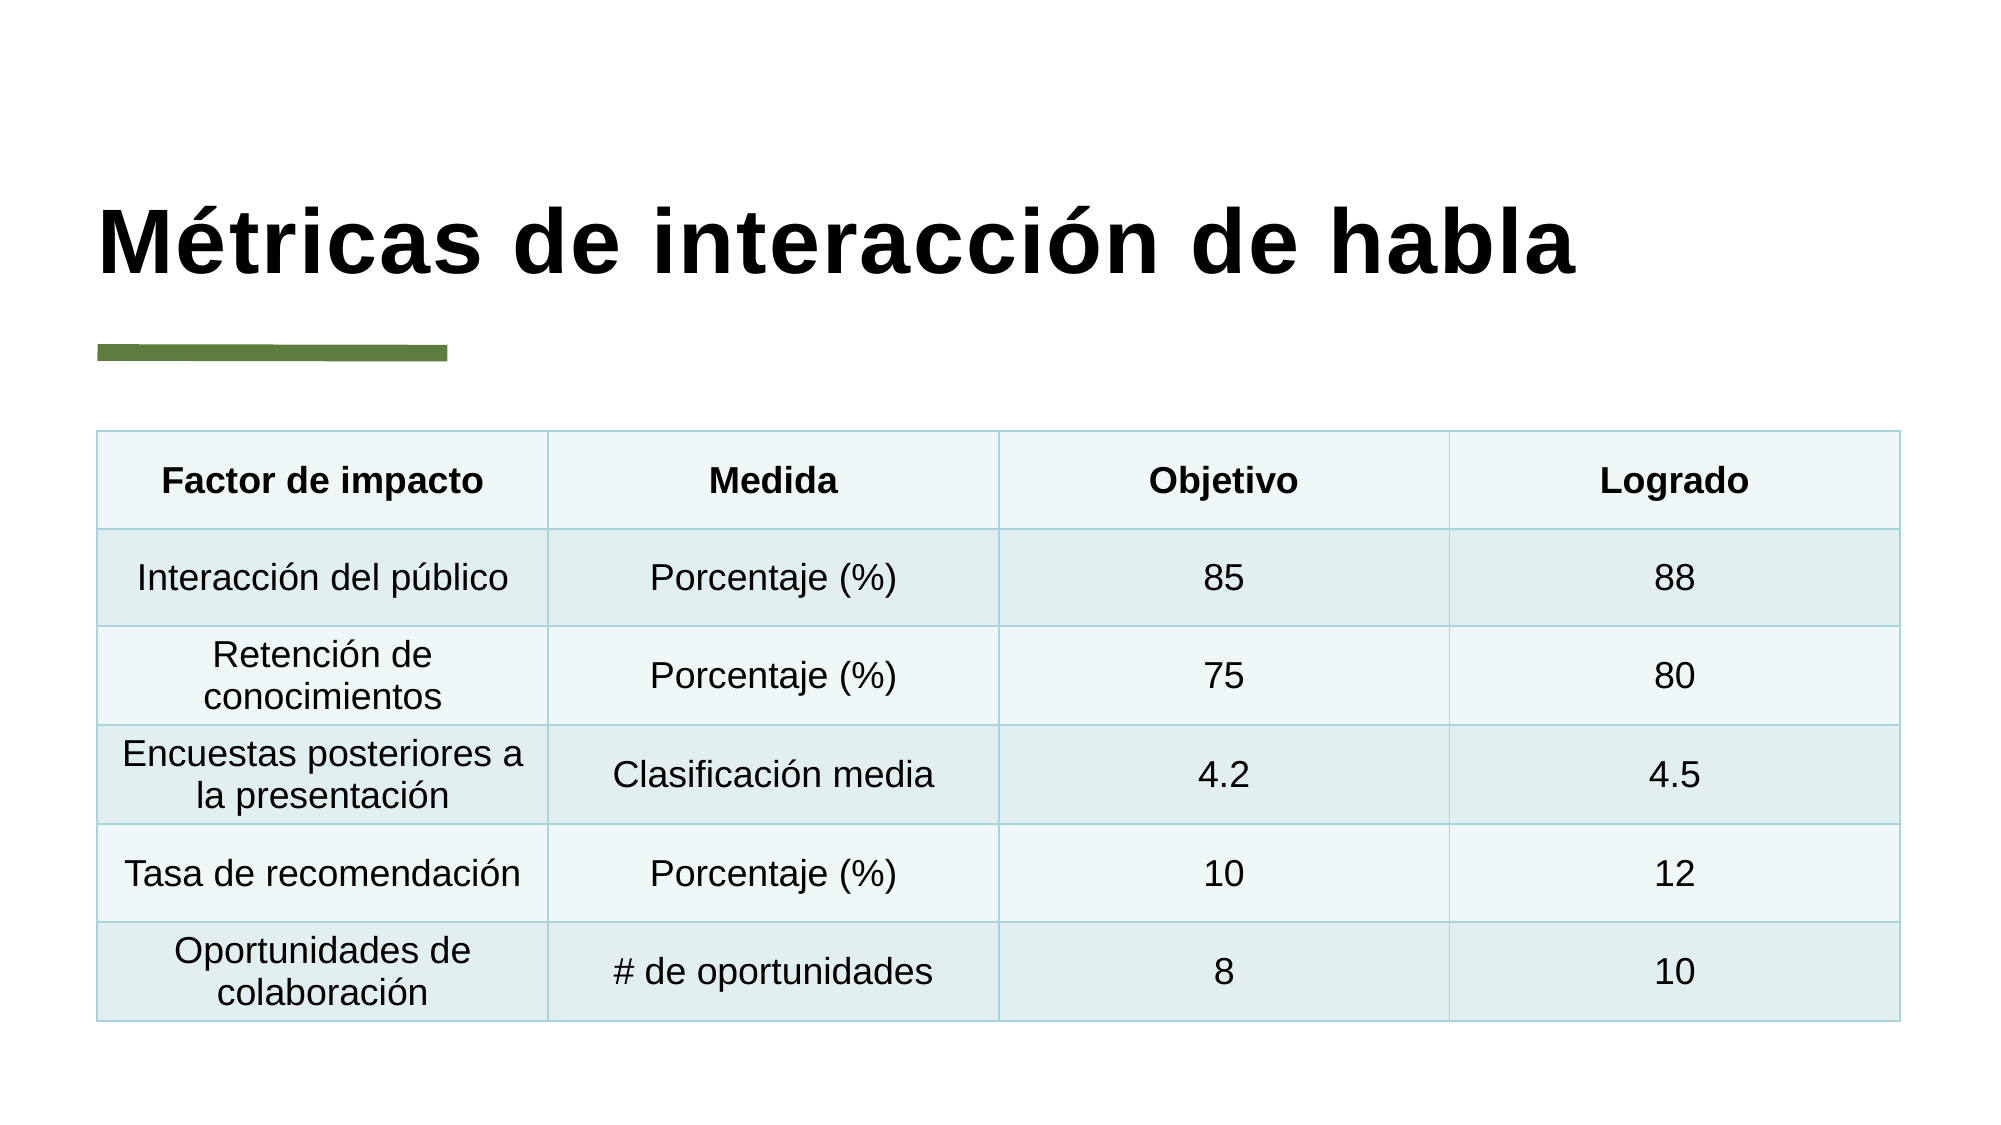

# Métricas de interacción de habla
| Factor de impacto | Medida | Objetivo | Logrado |
| --- | --- | --- | --- |
| Interacción del público | Porcentaje (%) | 85 | 88 |
| Retención de conocimientos | Porcentaje (%) | 75 | 80 |
| Encuestas posteriores a la presentación | Clasificación media | 4.2 | 4.5 |
| Tasa de recomendación | Porcentaje (%) | 10 | 12 |
| Oportunidades de colaboración | # de oportunidades | 8 | 10 |